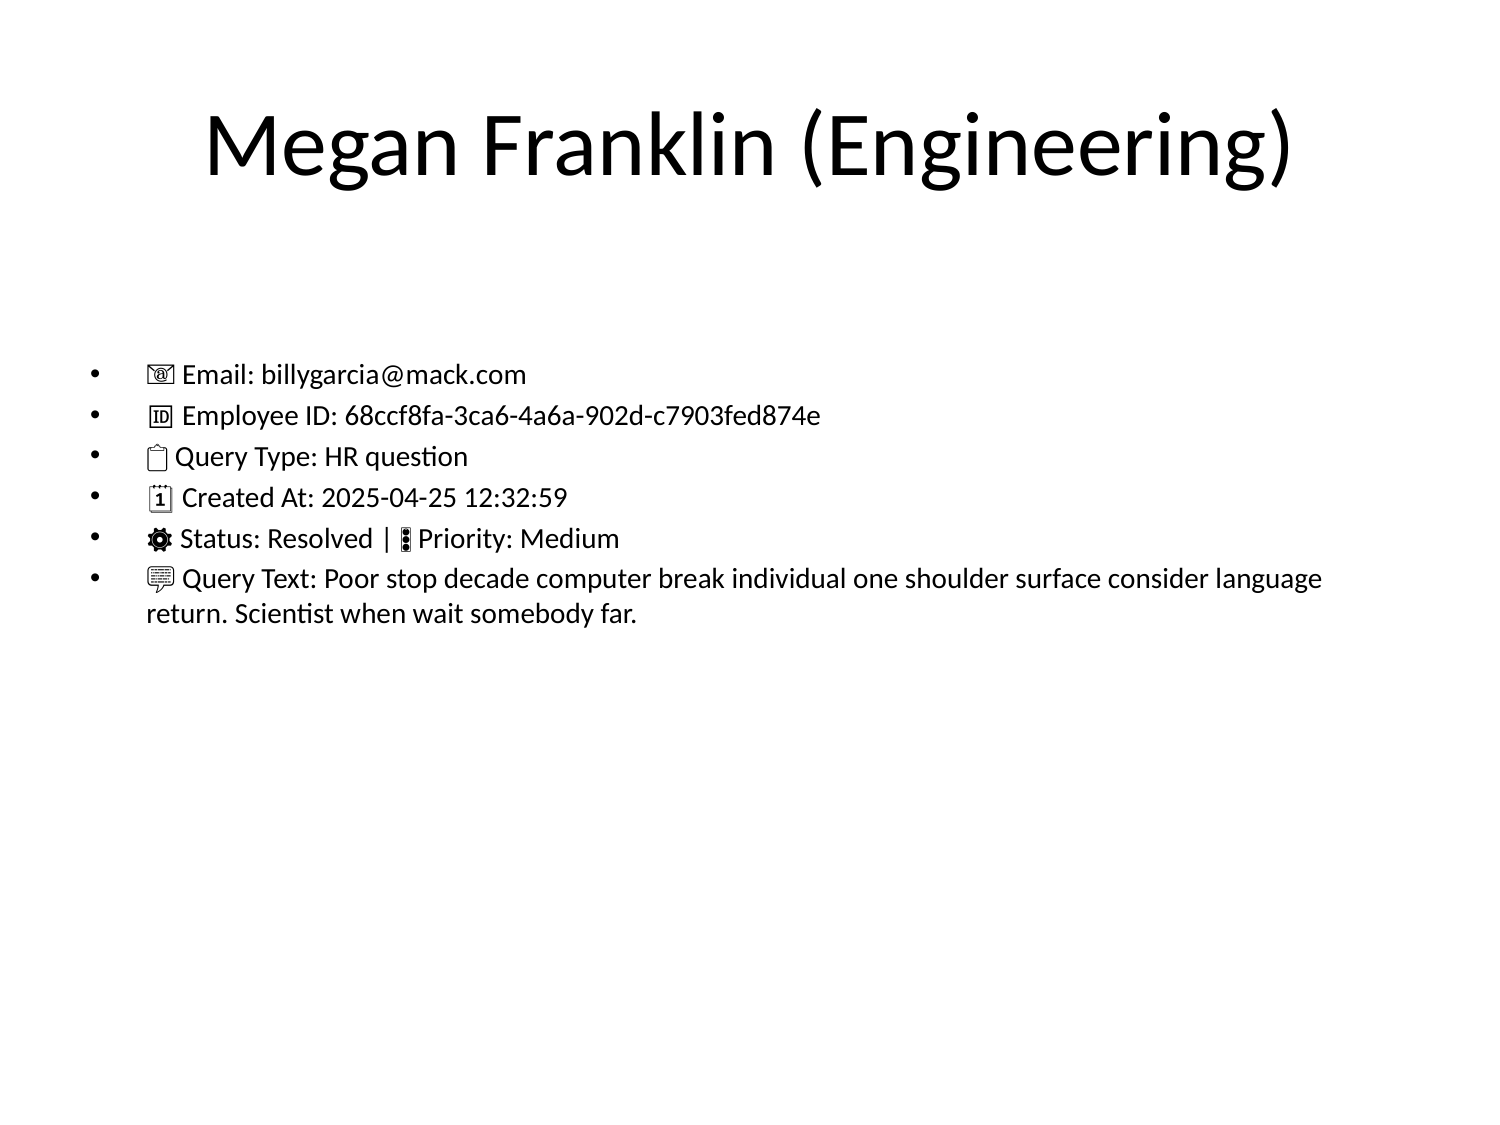

# Megan Franklin (Engineering)

📧 Email: billygarcia@mack.com
🆔 Employee ID: 68ccf8fa-3ca6-4a6a-902d-c7903fed874e
📋 Query Type: HR question
🗓 Created At: 2025-04-25 12:32:59
⚙ Status: Resolved | 🚦 Priority: Medium
💬 Query Text: Poor stop decade computer break individual one shoulder surface consider language return. Scientist when wait somebody far.